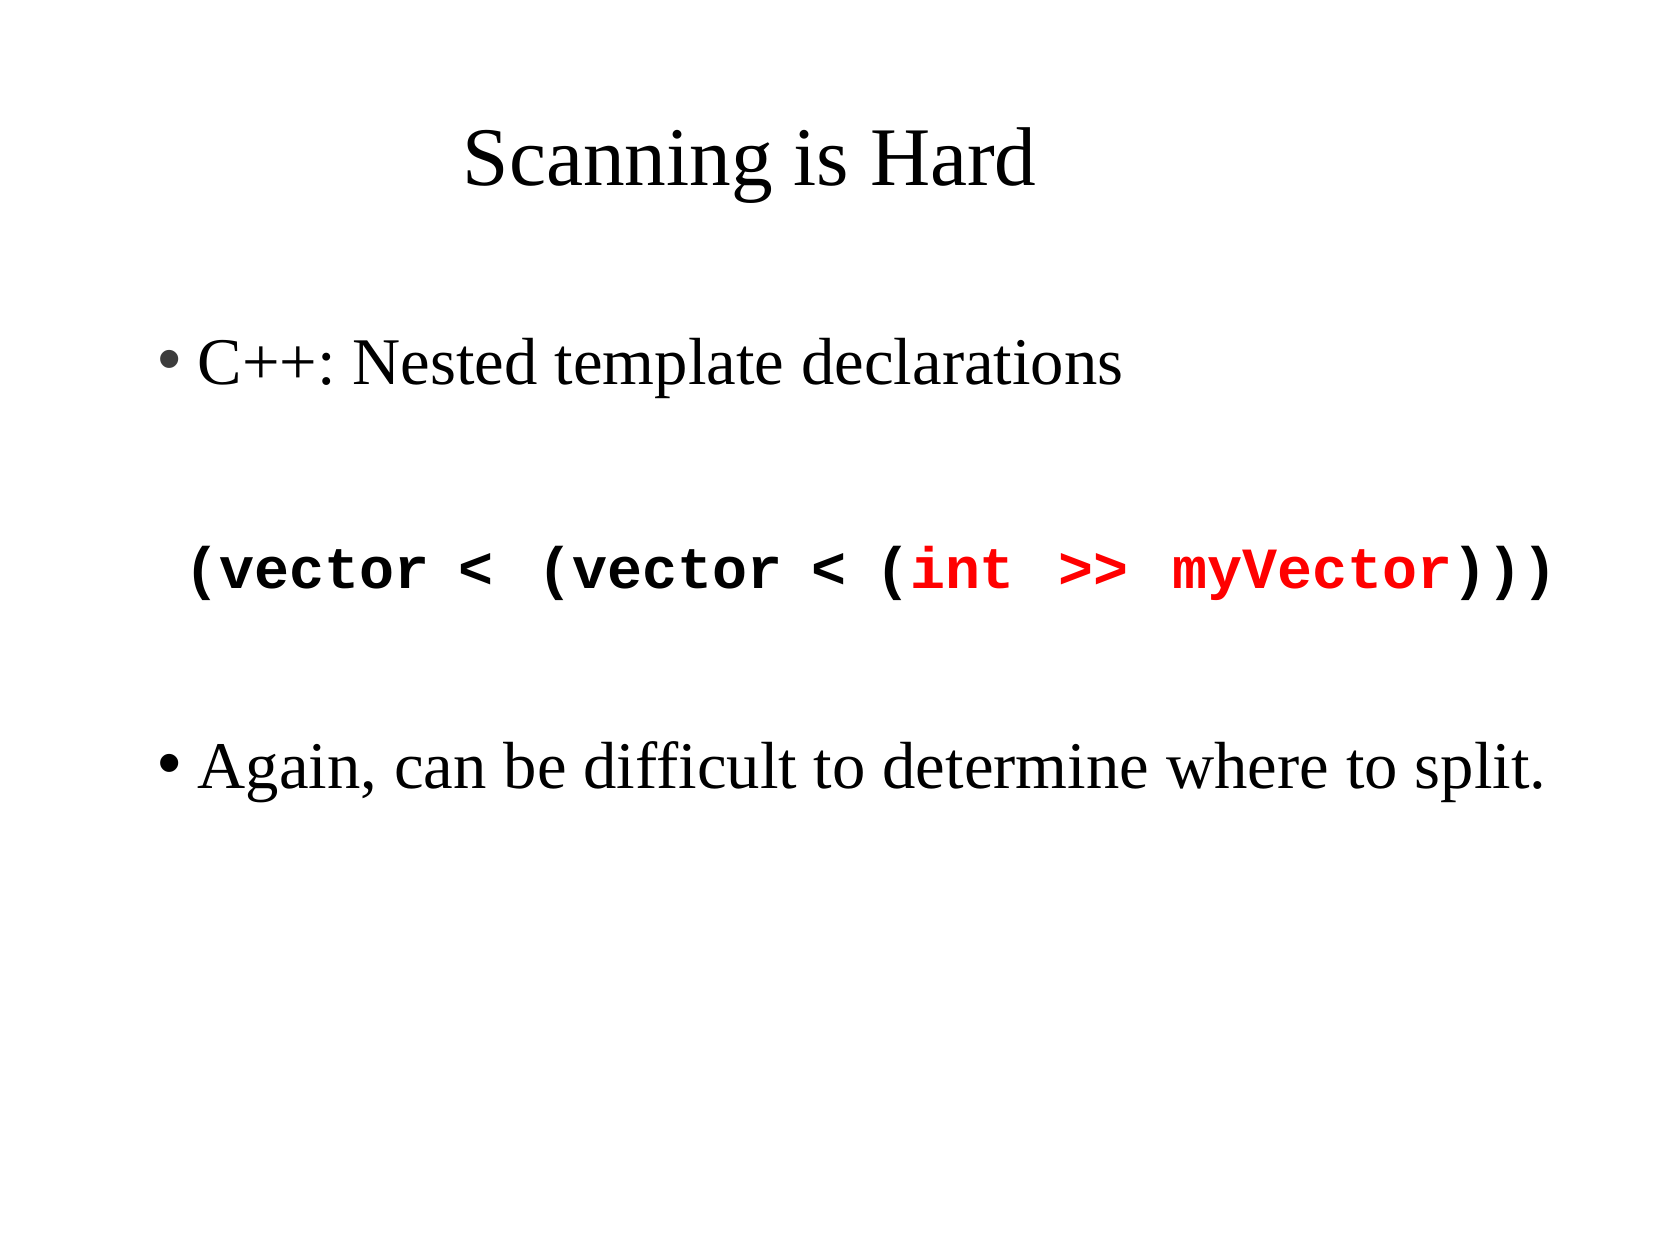

Scanning is Hard
 C++: Nested template declarations

	(vector  <   (vector  <  (int   >>   myVector)))

 Again, can be difficult to determine where to split.